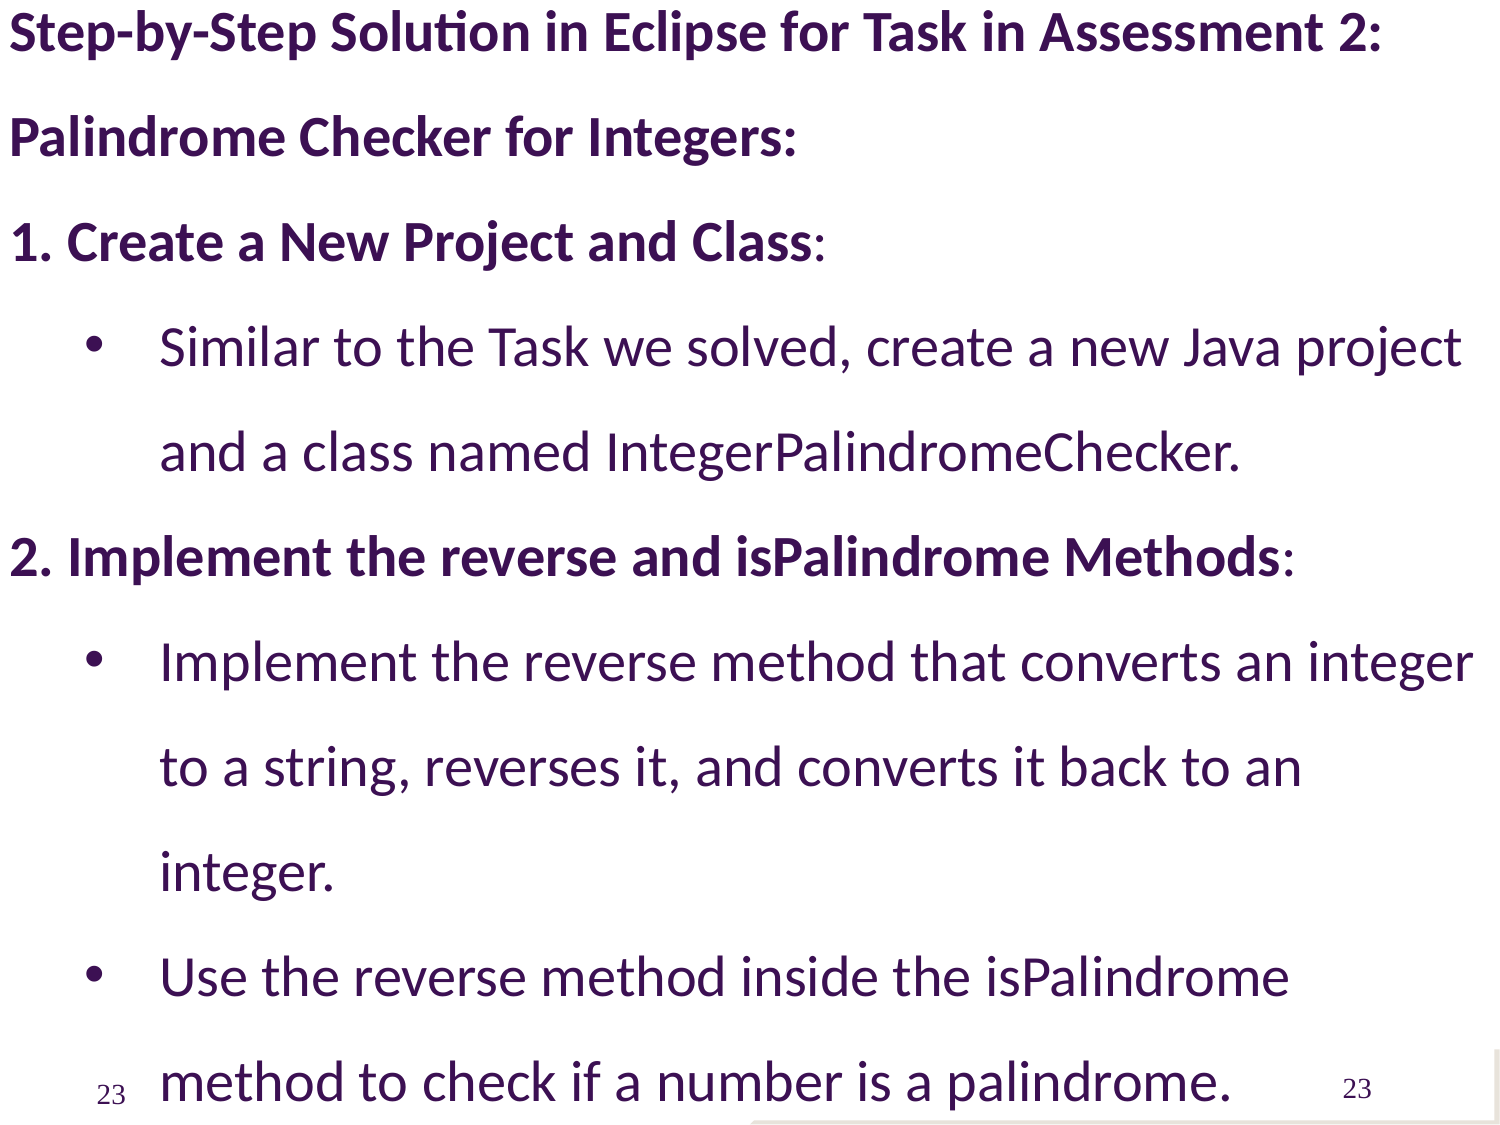

Step-by-Step Solution in Eclipse for Task in Assessment 2: Palindrome Checker for Integers:
 Create a New Project and Class:
Similar to the Task we solved, create a new Java project and a class named IntegerPalindromeChecker.
 Implement the reverse and isPalindrome Methods:
Implement the reverse method that converts an integer to a string, reverses it, and converts it back to an integer.
Use the reverse method inside the isPalindrome method to check if a number is a palindrome.
23
23